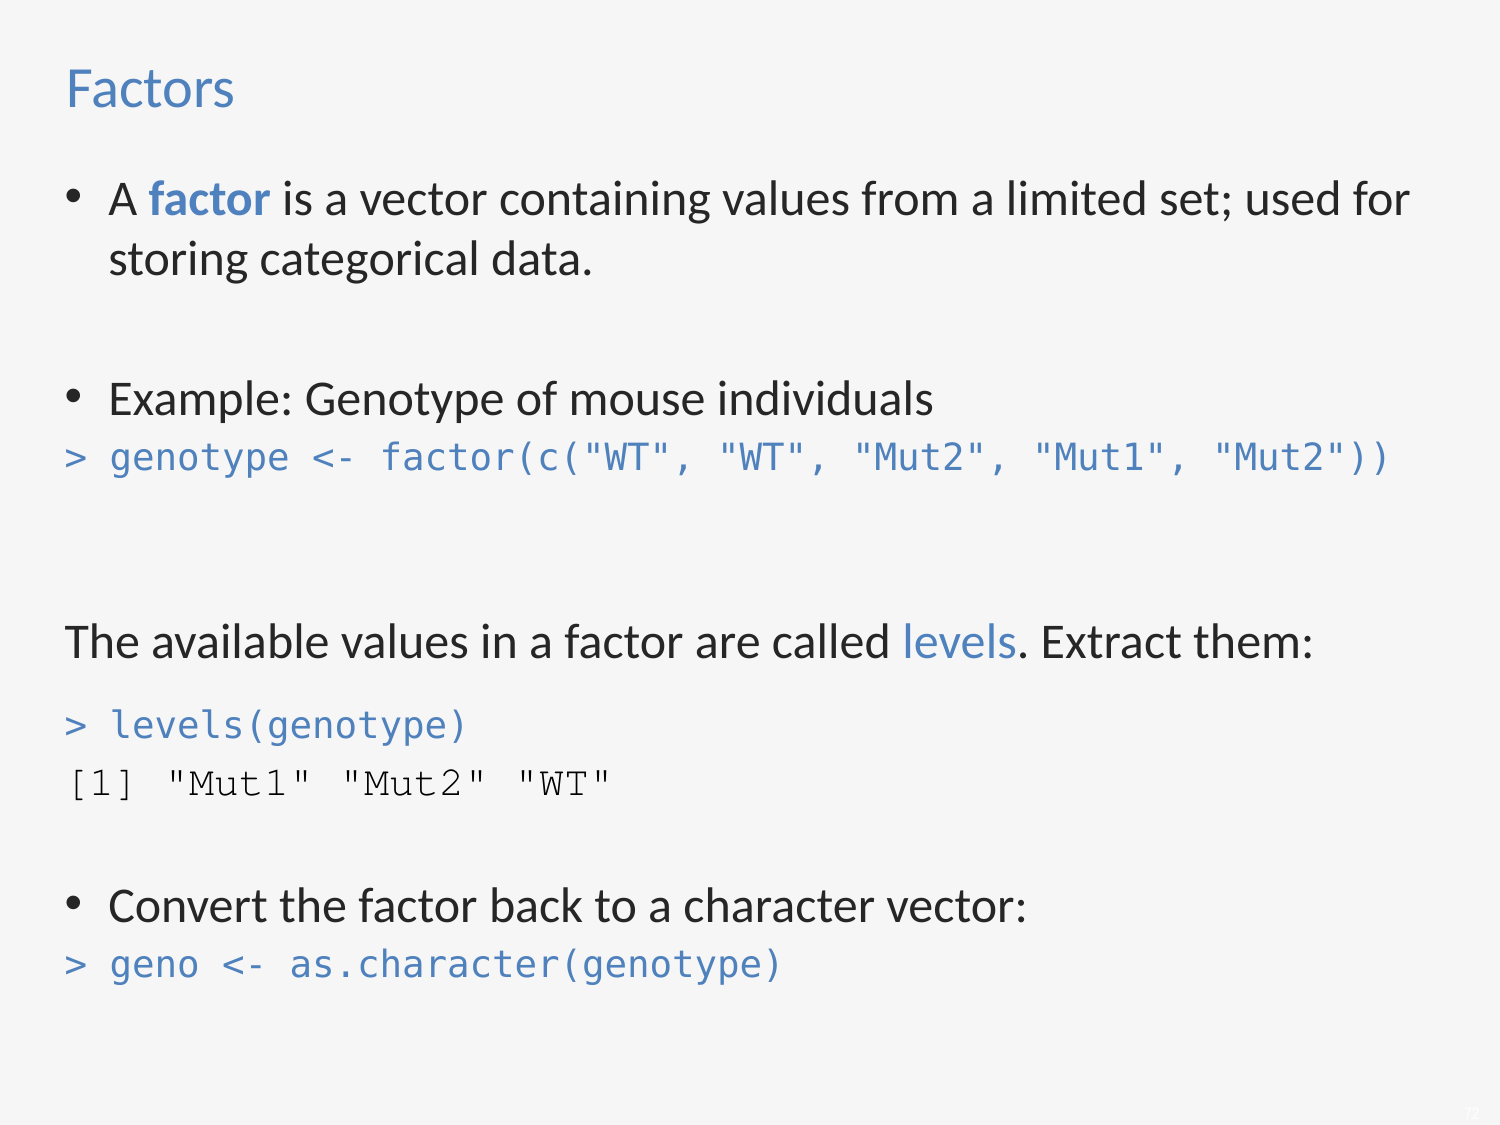

# Factors
A factor is a vector containing values from a limited set; used for storing categorical data.

Example: Genotype of mouse individuals
> genotype <- factor(c("WT", "WT", "Mut2", "Mut1", "Mut2"))

The available values in a factor are called levels. Extract them:
> levels(genotype)
[1] "Mut1" "Mut2" "WT"

Convert the factor back to a character vector:
> geno <- as.character(genotype)